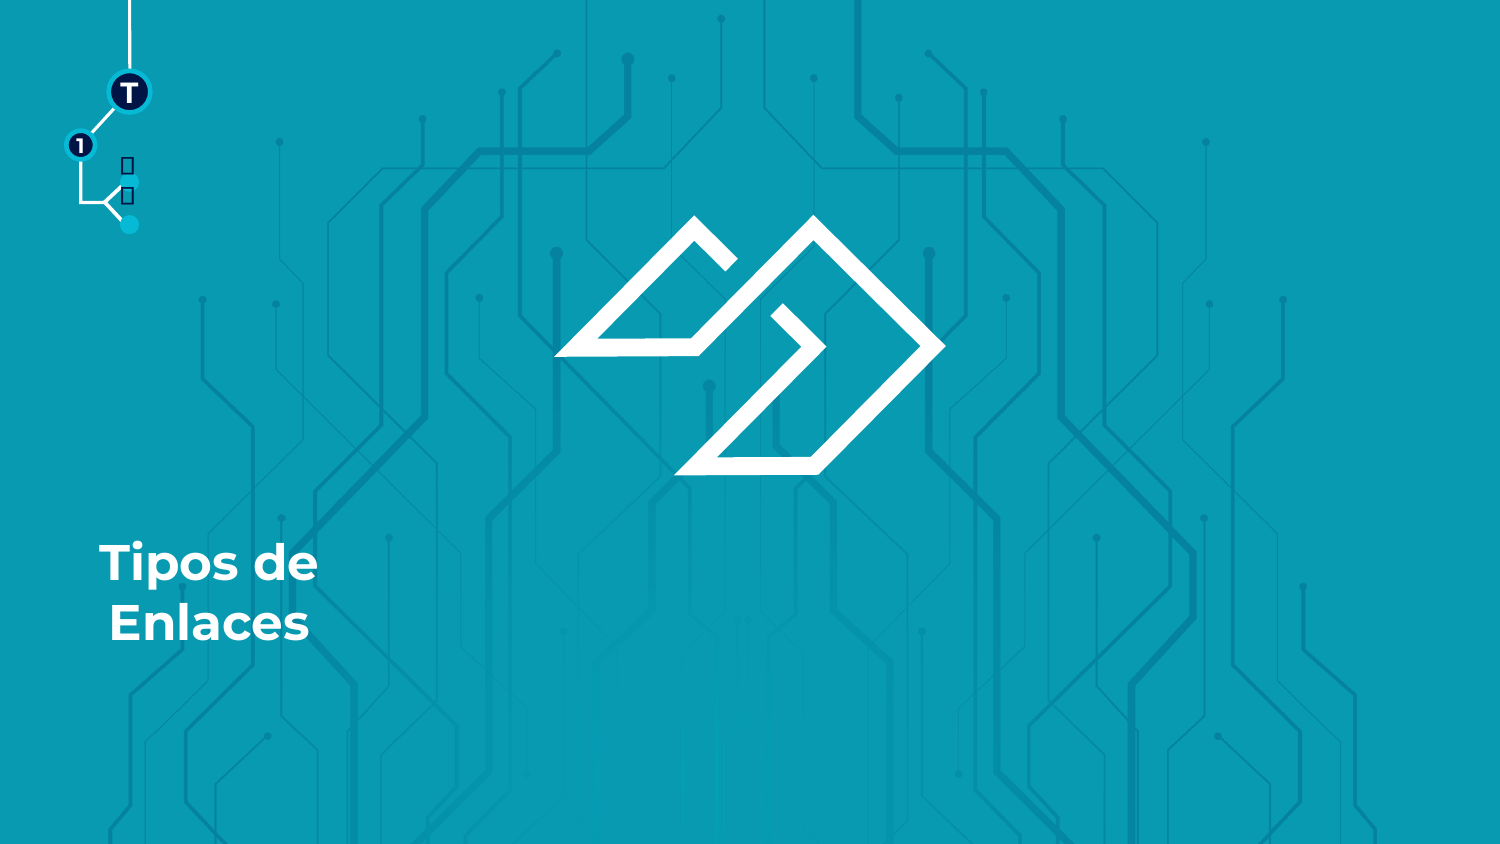

T
1
🠺

🠺
Tipos de Enlaces